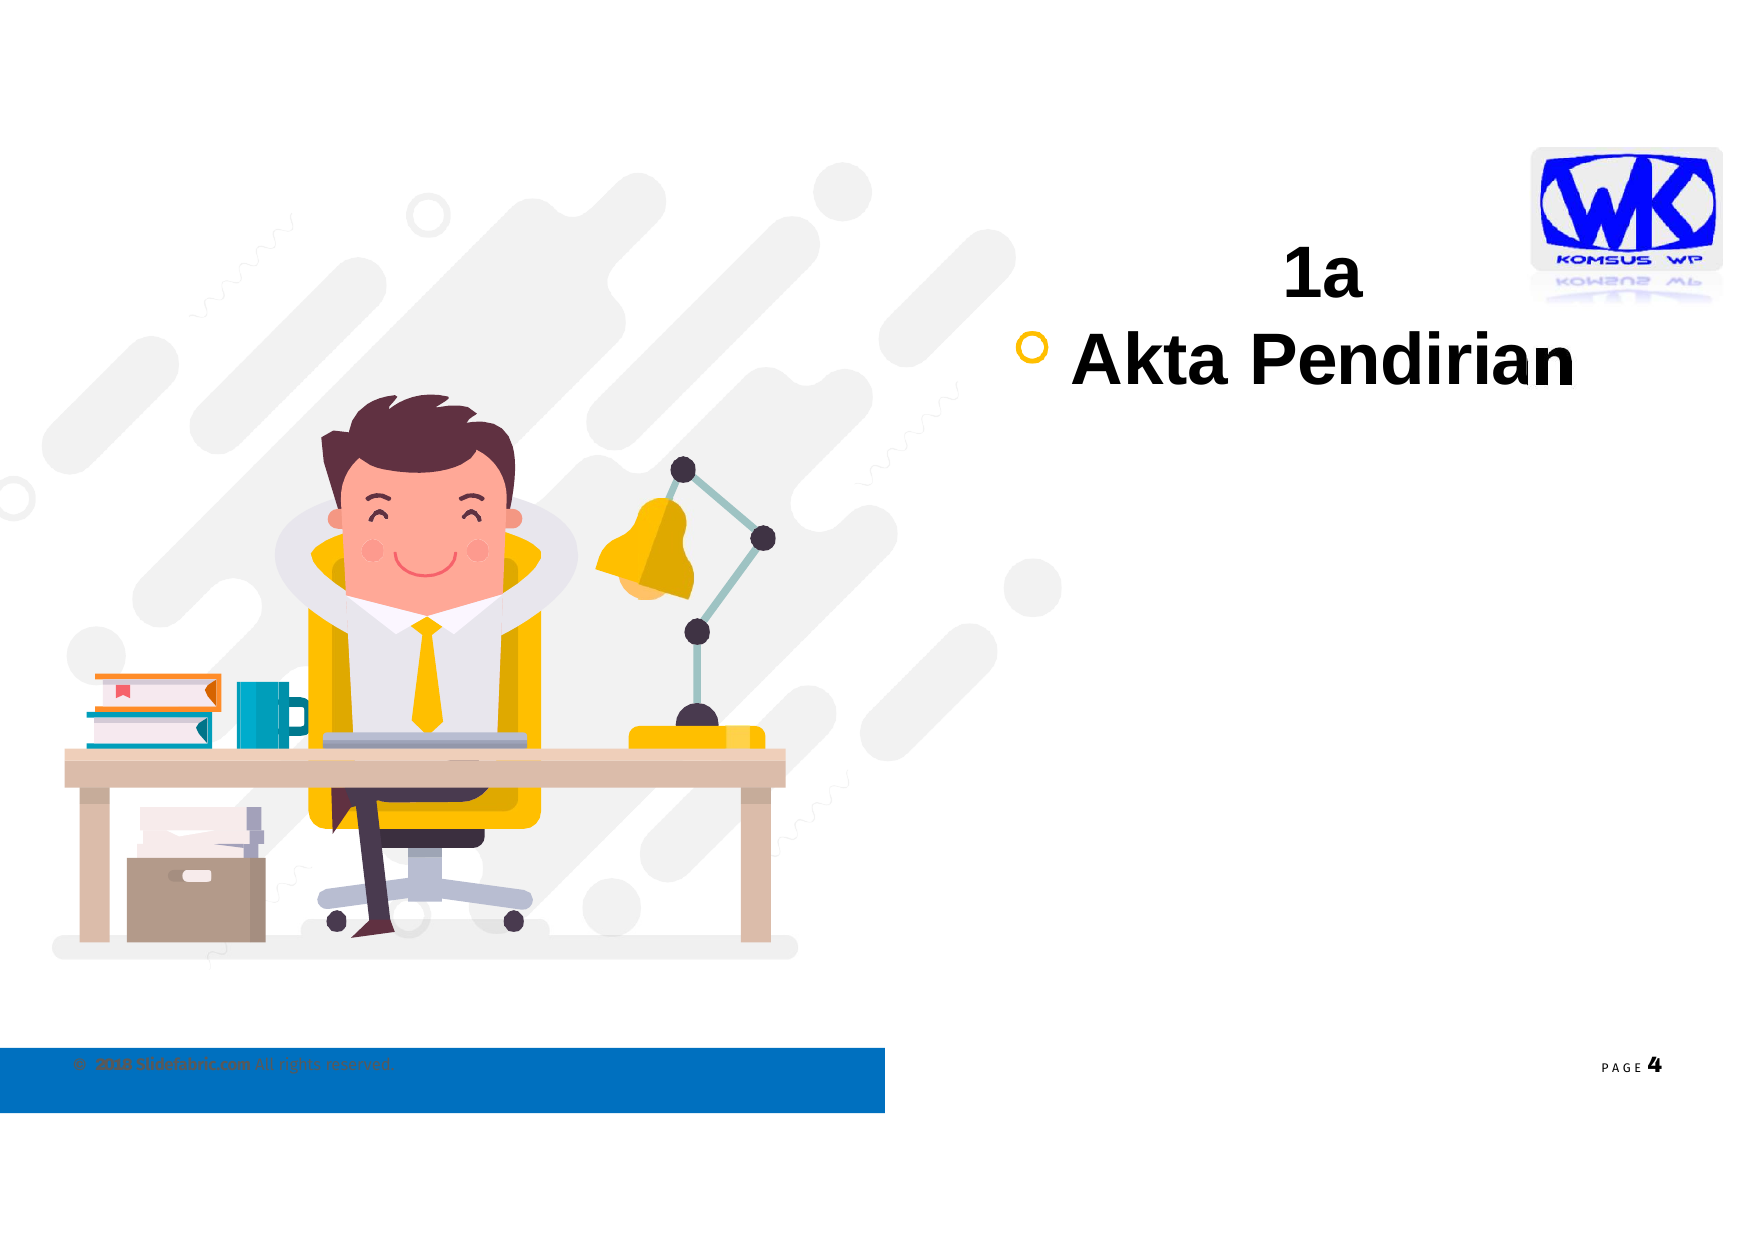

1a
Akta Pendirian

P A G E 4

© 2018 Slidefabric.com All rights reserved.